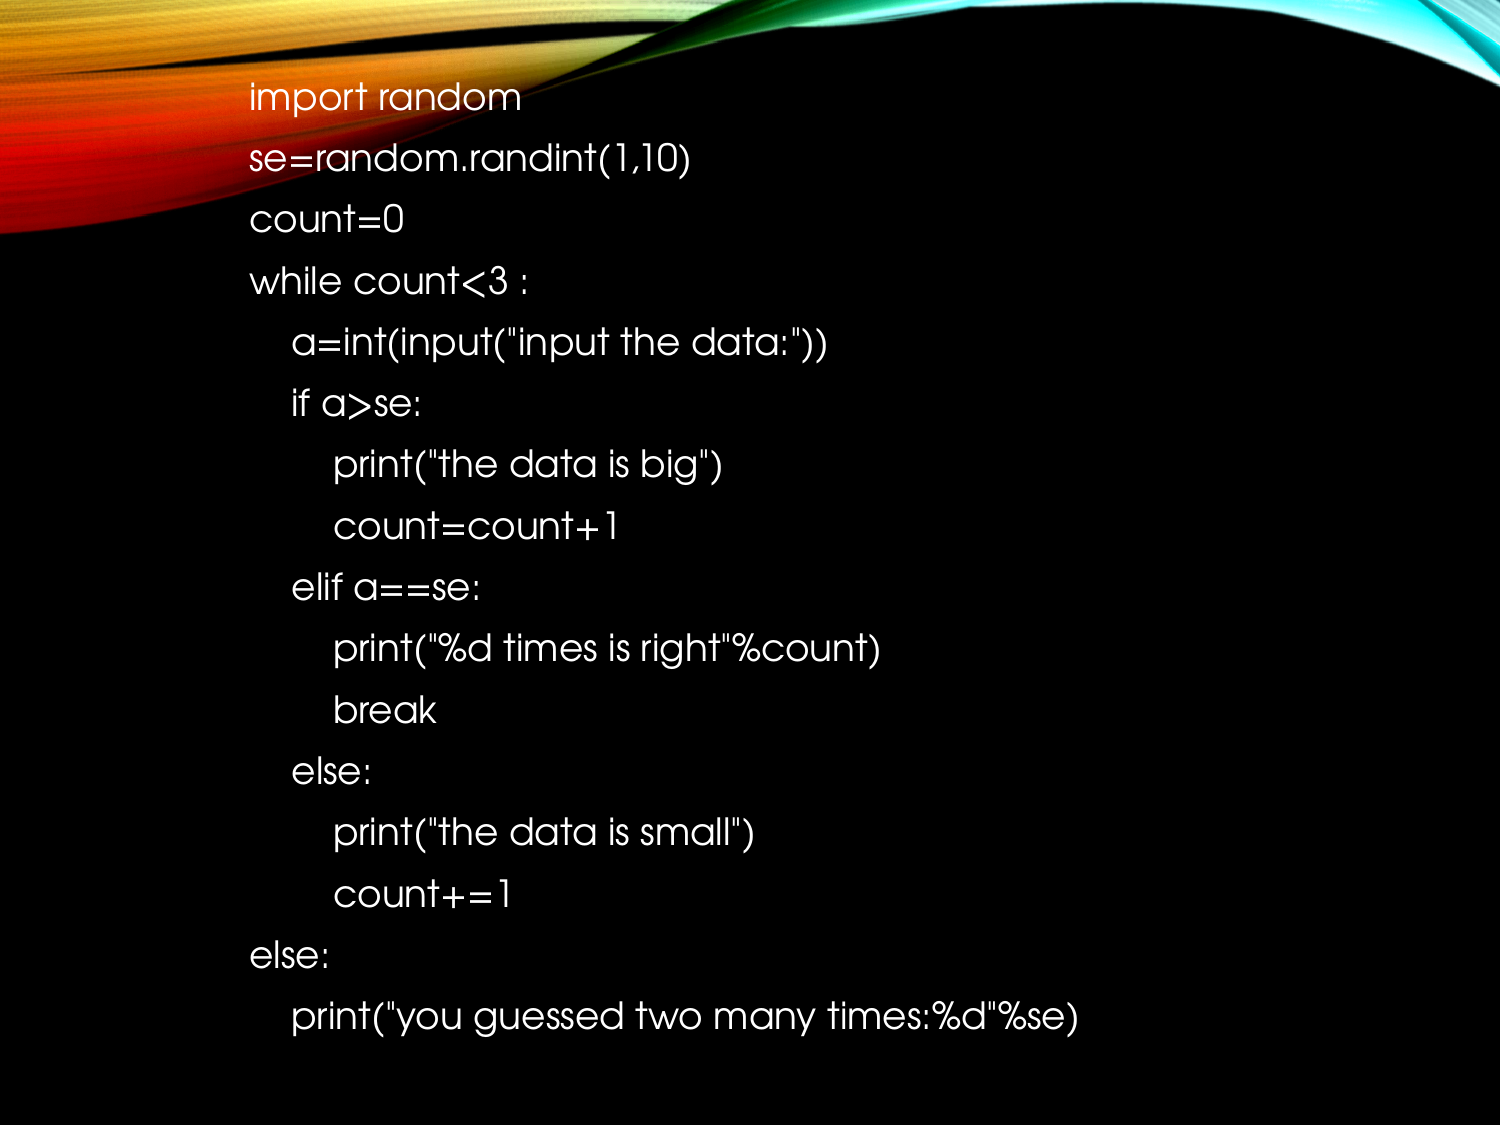

import random
se=random.randint(1,10)
count=0
while count<3 :
    a=int(input("input the data:"))
    if a>se:
        print("the data is big")
        count=count+1
    elif a==se:
        print("%d times is right"%count)
        break
    else:
        print("the data is small")
        count+=1
else:
    print("you guessed two many times:%d"%se)